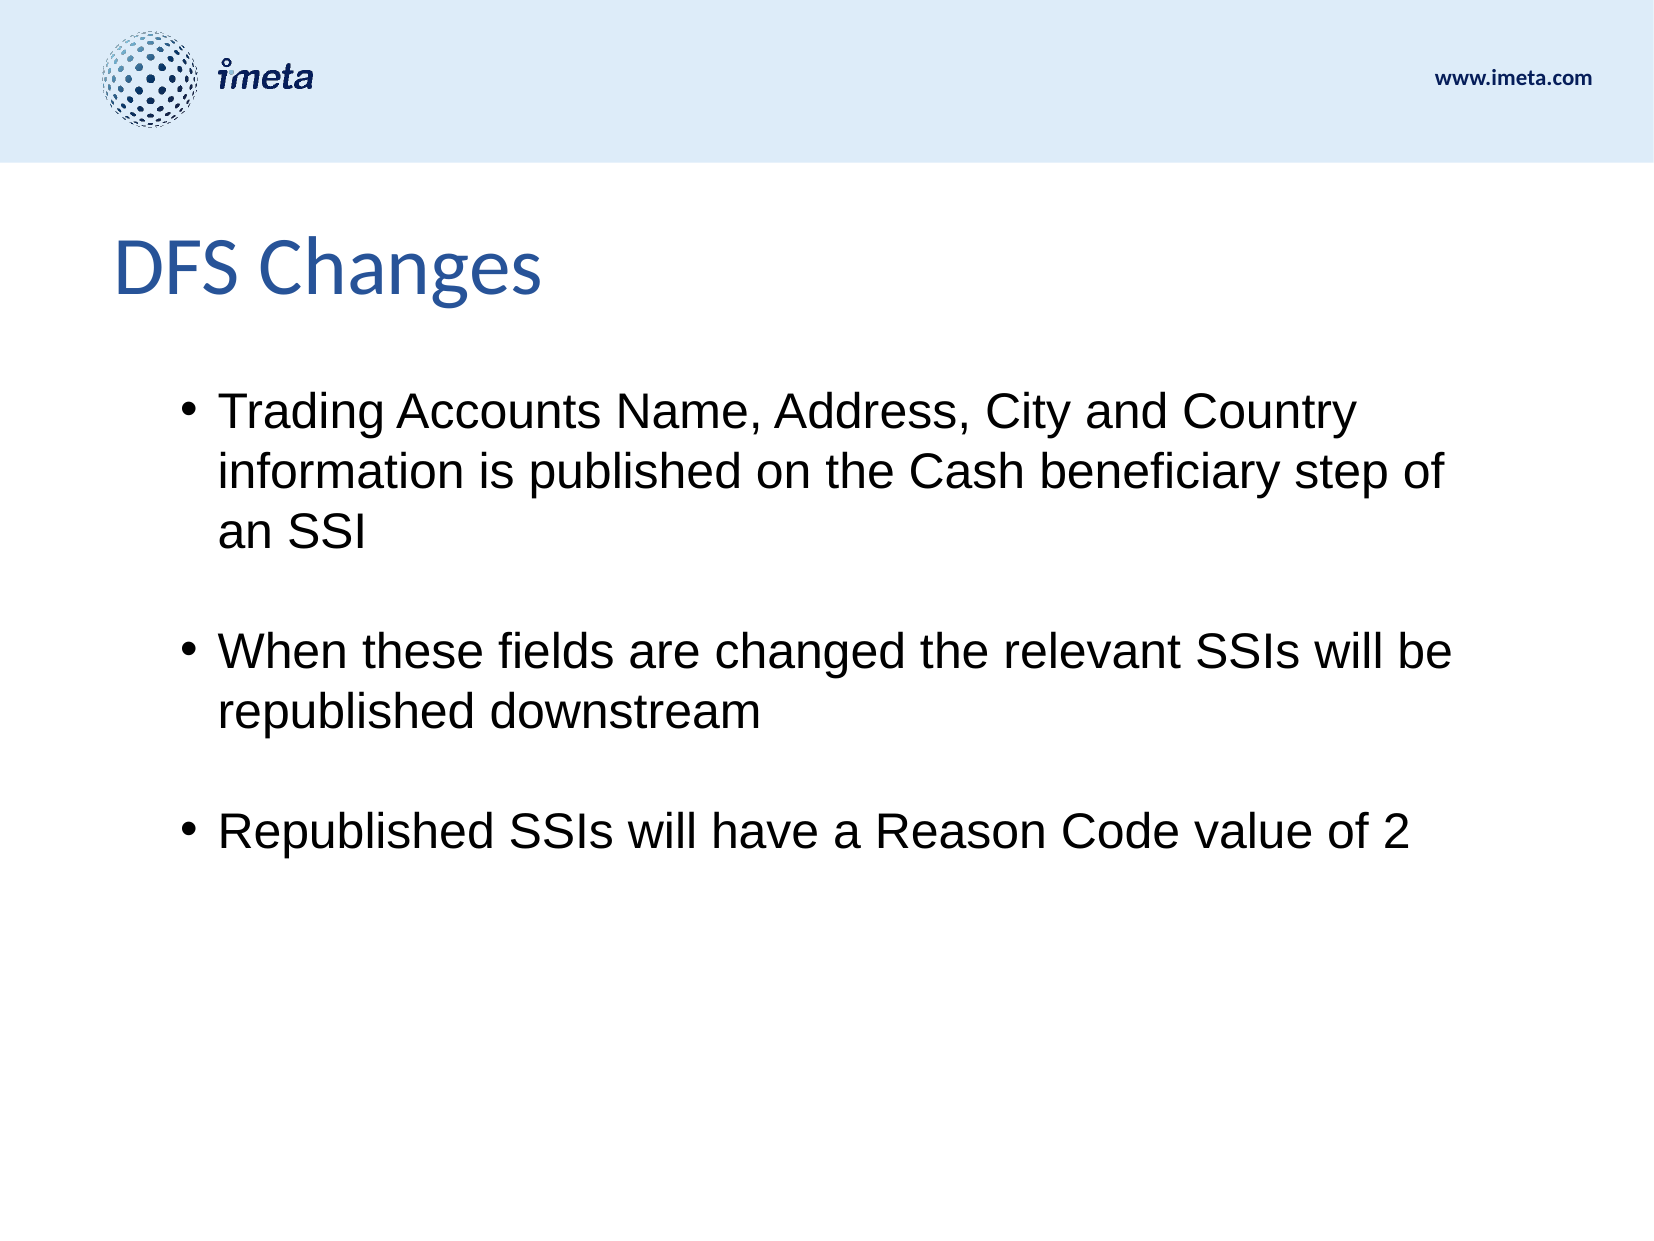

# DFS Changes
Trading Accounts Name, Address, City and Country information is published on the Cash beneficiary step of an SSI

When these fields are changed the relevant SSIs will be republished downstream

Republished SSIs will have a Reason Code value of 2